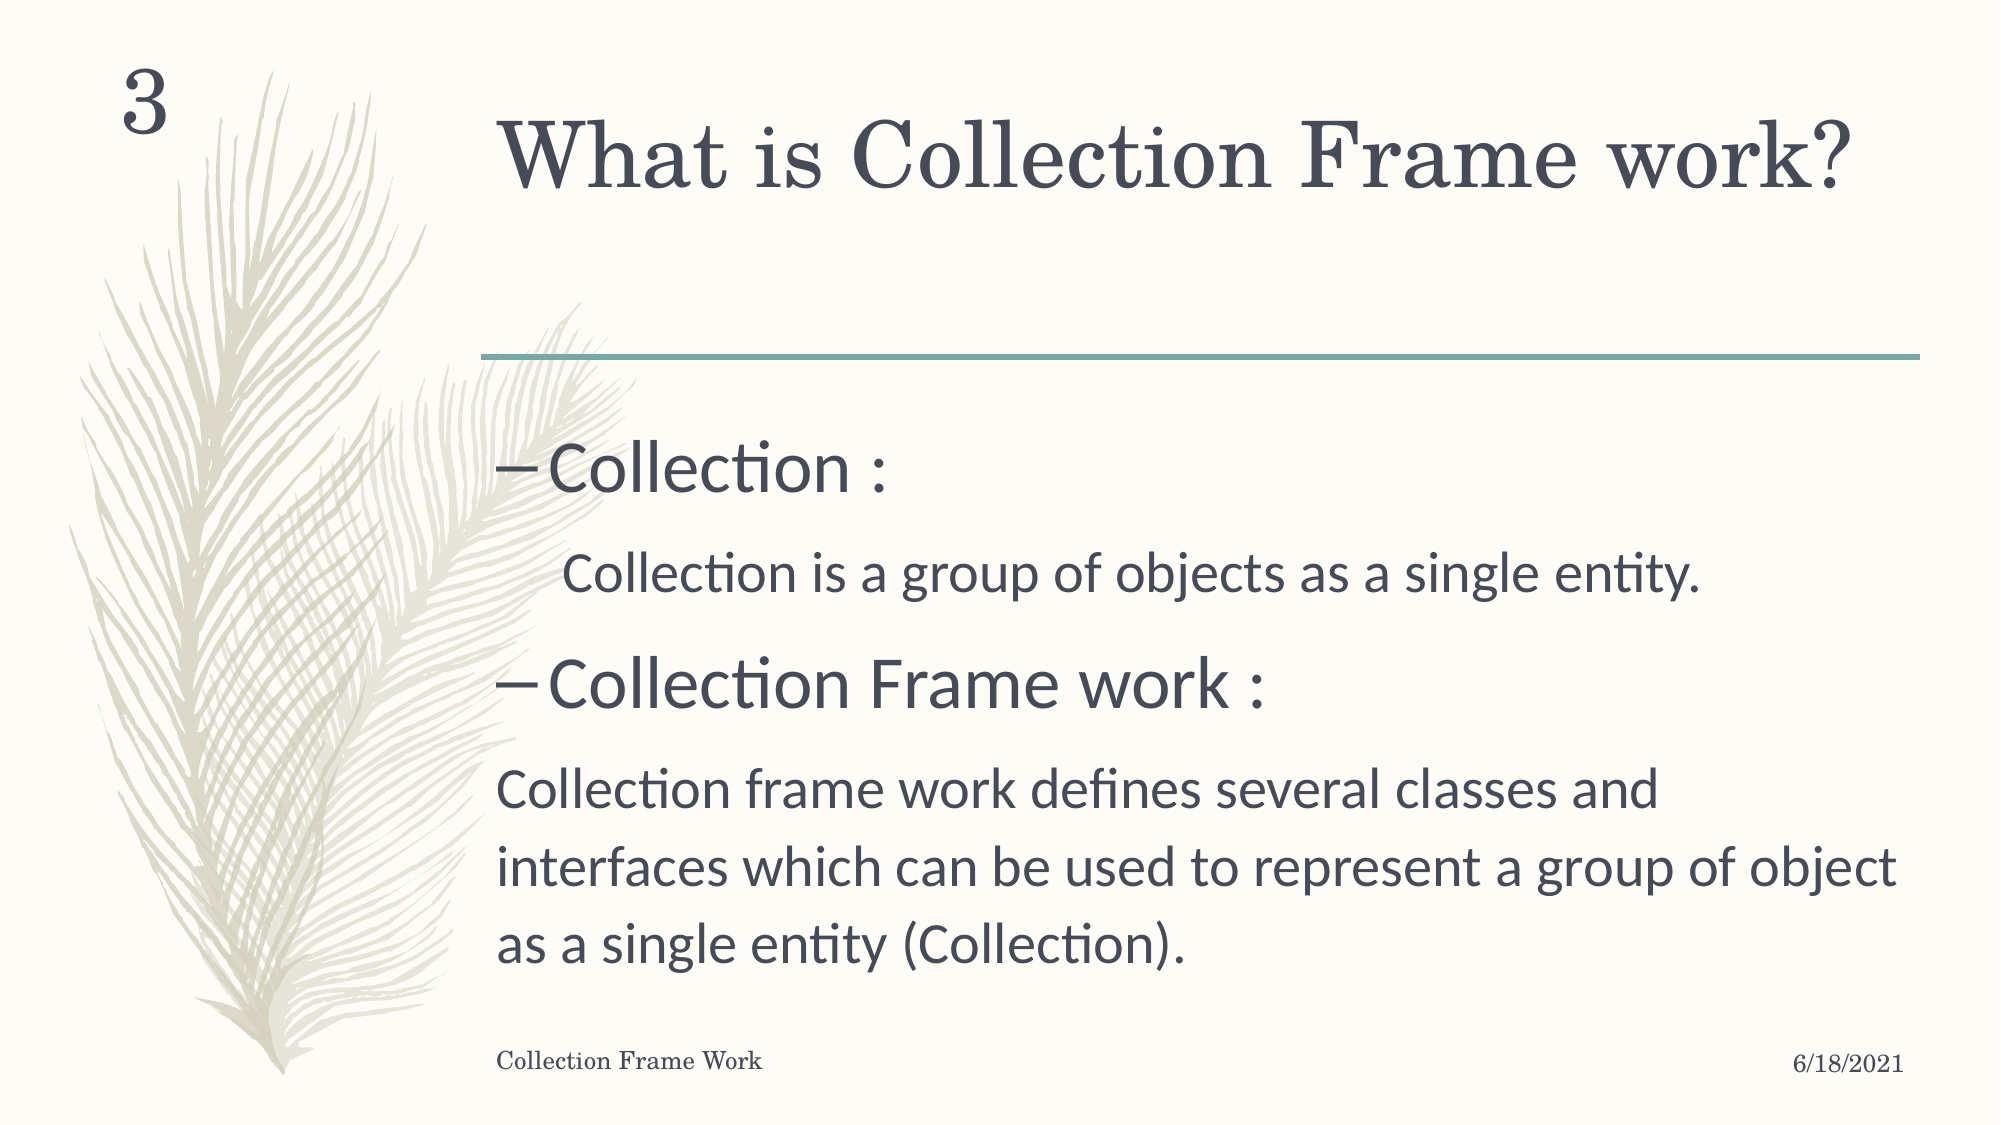

3
# What is Collection Frame work?
Collection :
     Collection is a group of objects as a single entity.
Collection Frame work :
Collection frame work defines several classes and interfaces which can be used to represent a group of object as a single entity (Collection).
Collection Frame Work
6/18/2021